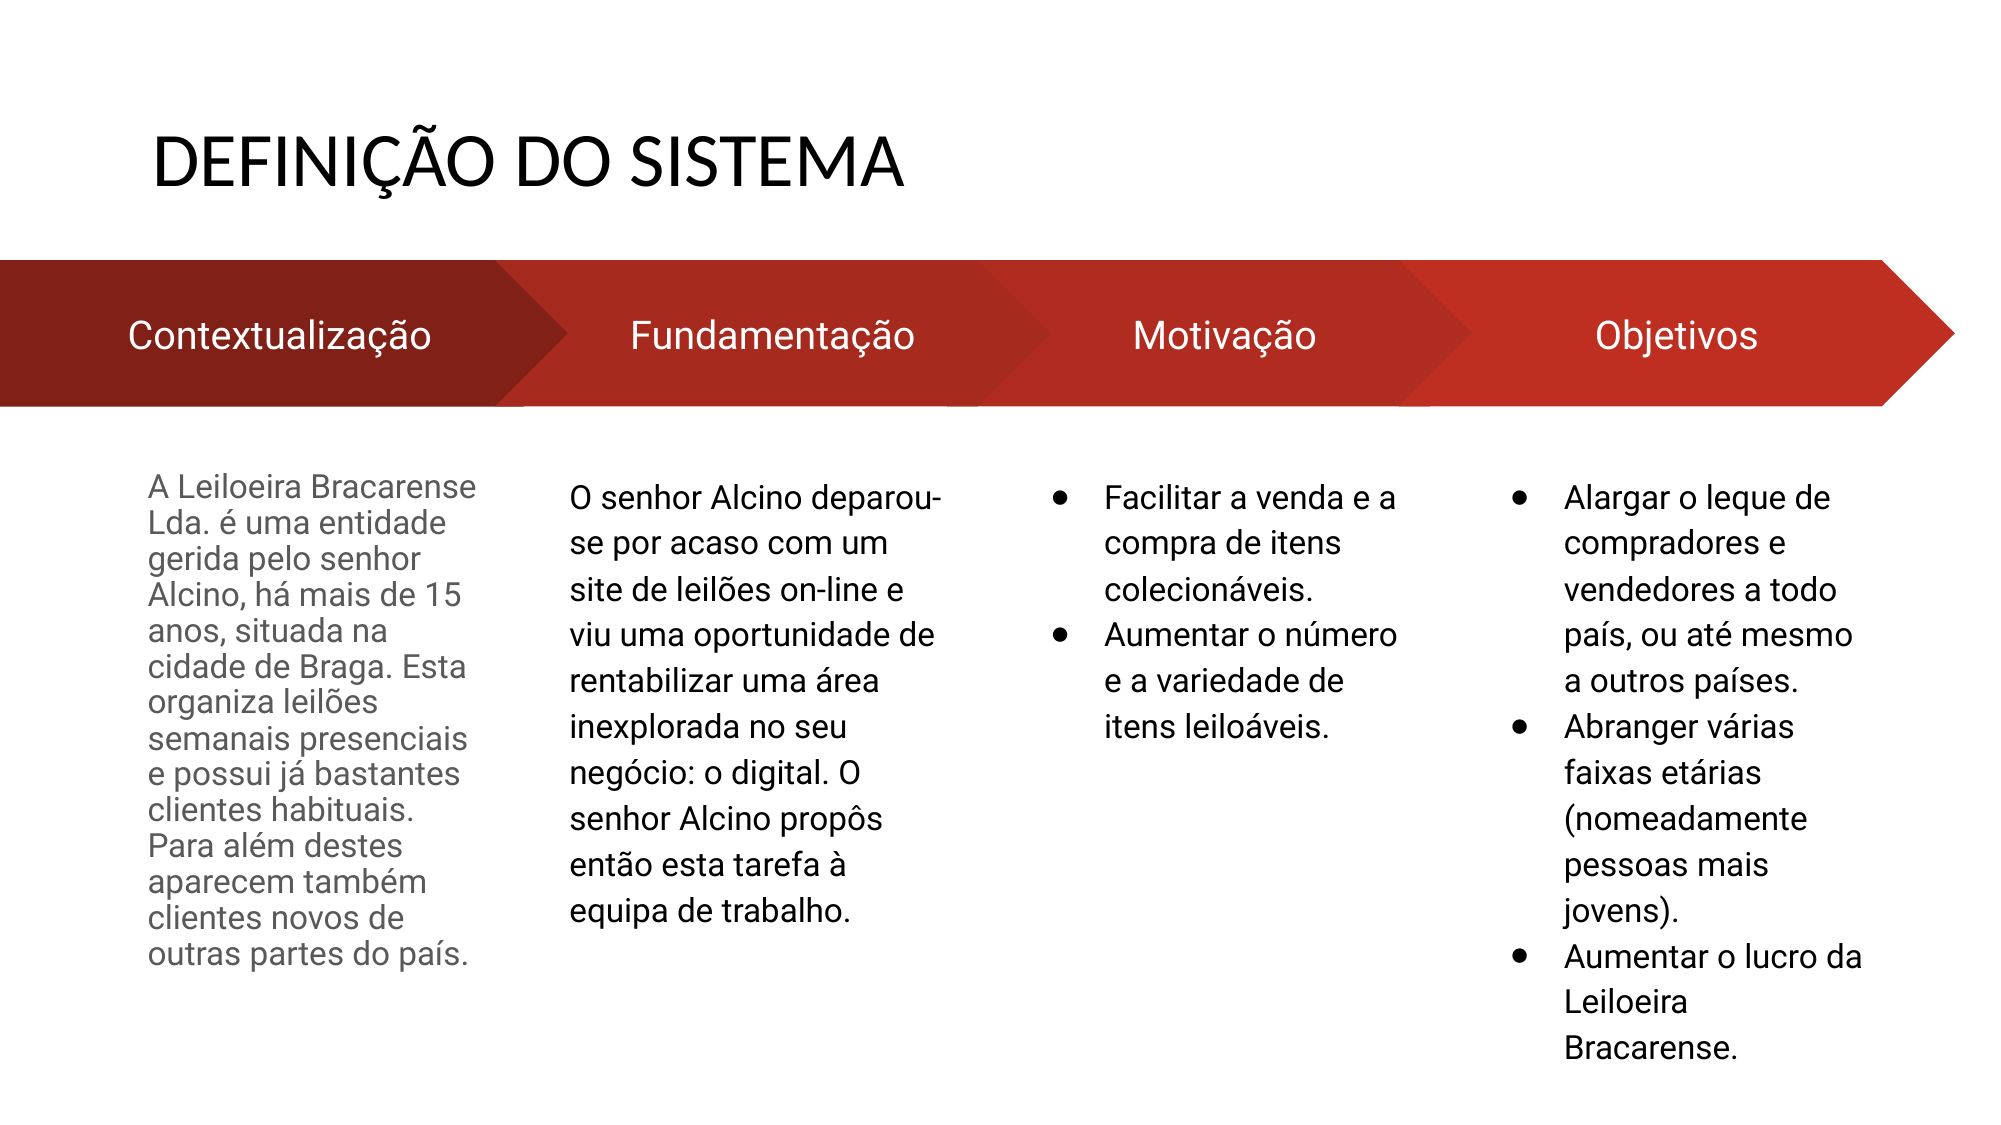

# DEFINIÇÃO DO SISTEMA
Fundamentação
O senhor Alcino deparou-se por acaso com um site de leilões on-line e viu uma oportunidade de rentabilizar uma área inexplorada no seu negócio: o digital. O senhor Alcino propôs então esta tarefa à equipa de trabalho.

Motivação
Facilitar a venda e a compra de itens colecionáveis.
Aumentar o número e a variedade de itens leiloáveis.
Objetivos
Alargar o leque de compradores e vendedores a todo país, ou até mesmo a outros países.
Abranger várias faixas etárias (nomeadamente pessoas mais jovens).
Aumentar o lucro da Leiloeira Bracarense.
Contextualização
A Leiloeira Bracarense Lda. é uma entidade gerida pelo senhor Alcino, há mais de 15 anos, situada na cidade de Braga. Esta organiza leilões semanais presenciais e possui já bastantes clientes habituais. Para além destes aparecem também clientes novos de outras partes do país.